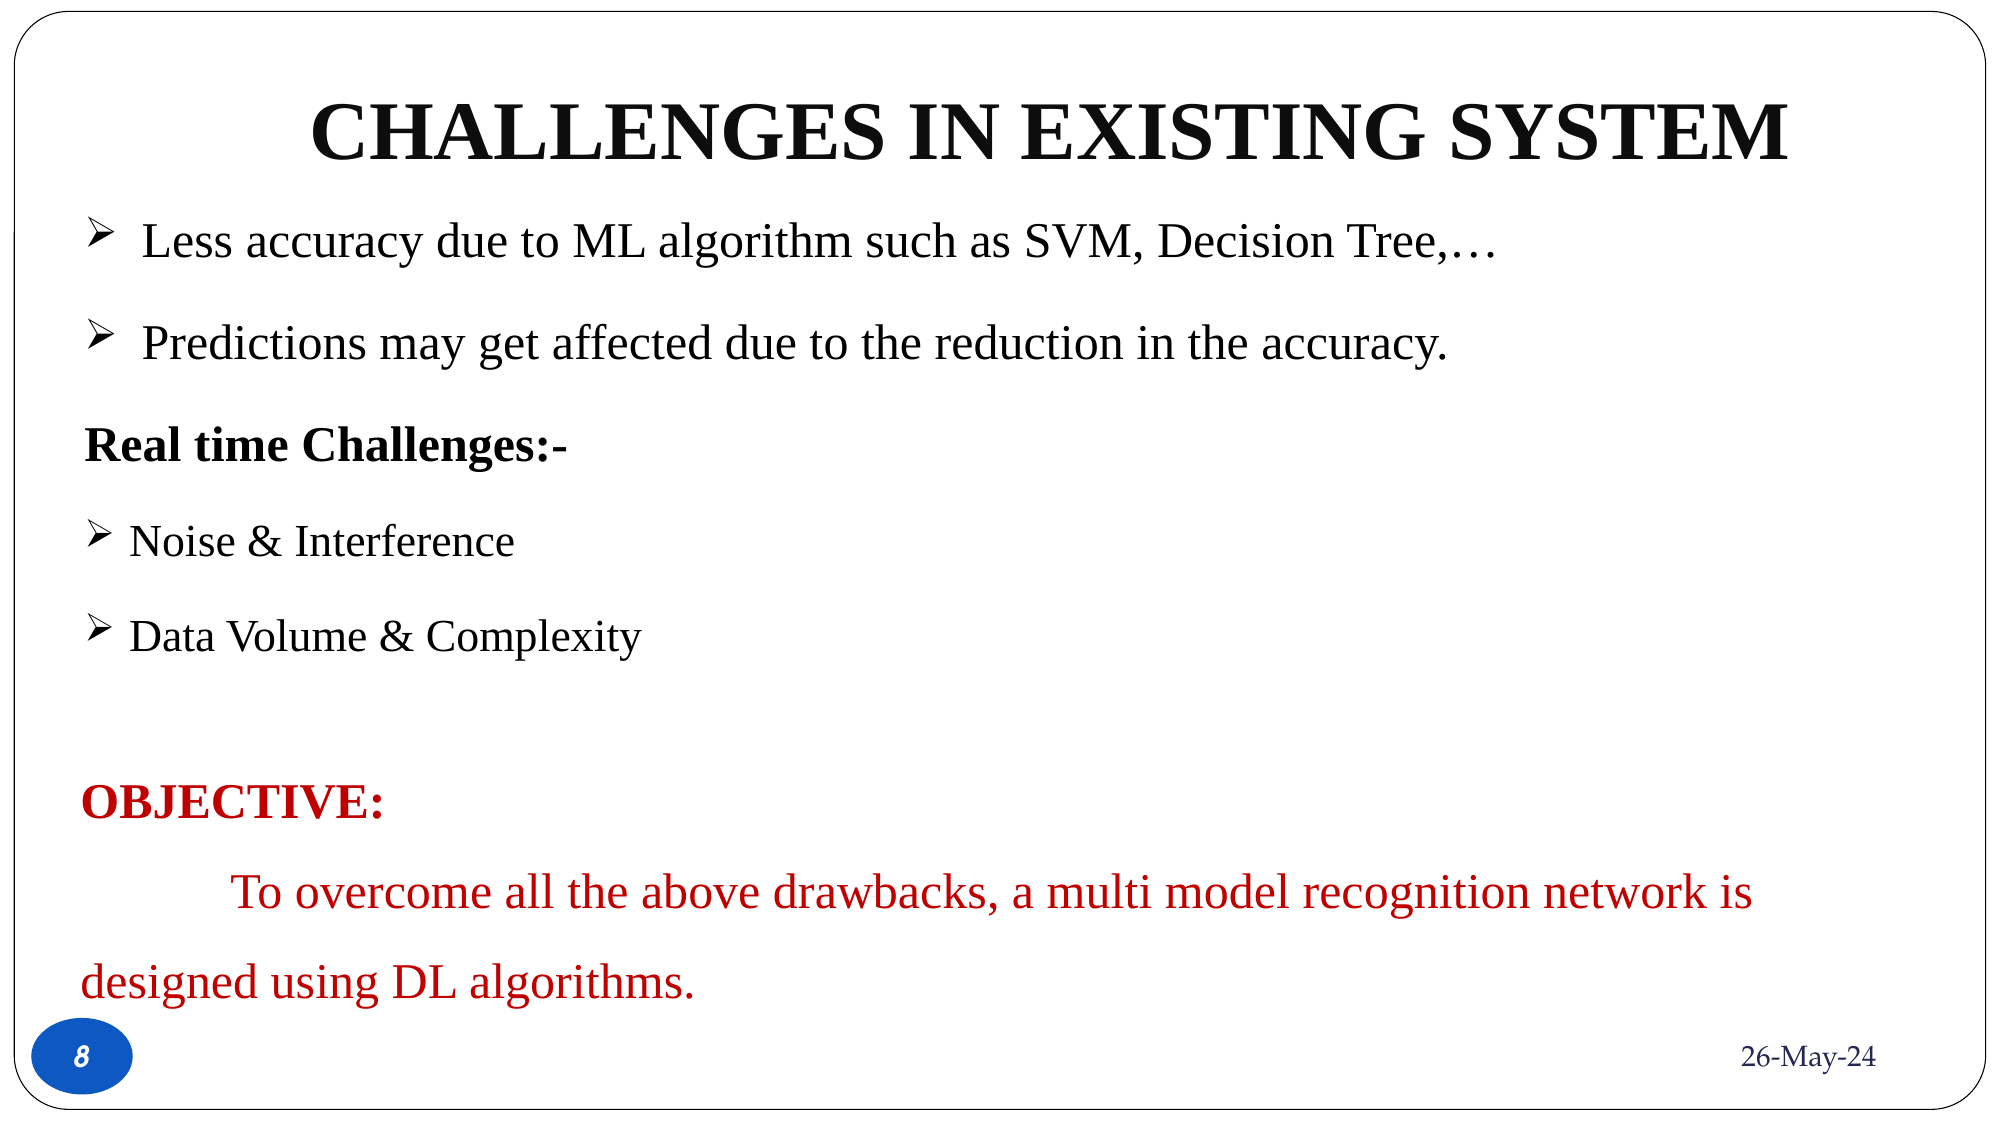

# CHALLENGES IN EXISTING SYSTEM
 Less accuracy due to ML algorithm such as SVM, Decision Tree,…
 Predictions may get affected due to the reduction in the accuracy.
Real time Challenges:-
Noise & Interference
Data Volume & Complexity

OBJECTIVE:
            To overcome all the above drawbacks, a multi model recognition network is designed using DL algorithms.
26-May-24
8